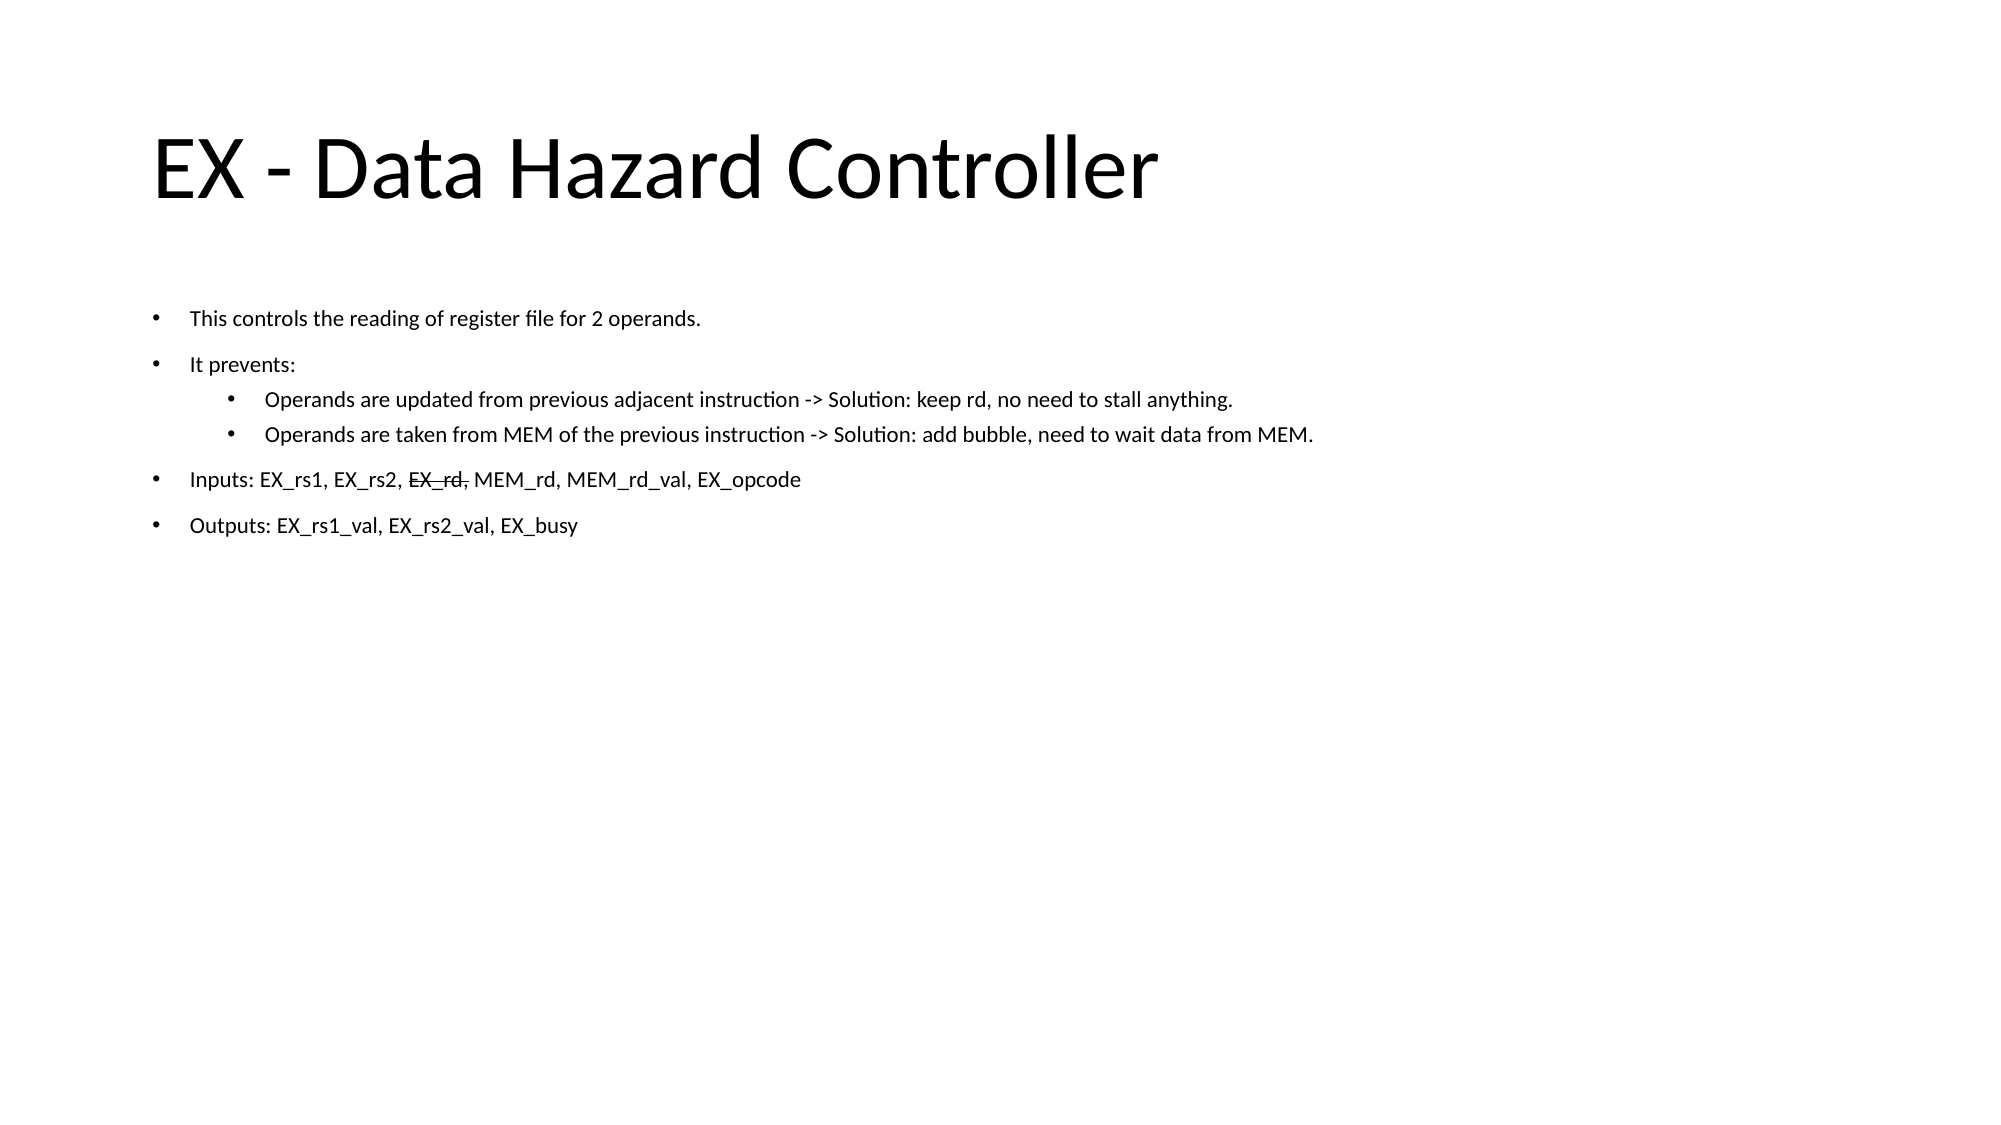

# EX - Data Hazard Controller
This controls the reading of register file for 2 operands.
It prevents:
Operands are updated from previous adjacent instruction -> Solution: keep rd, no need to stall anything.
Operands are taken from MEM of the previous instruction -> Solution: add bubble, need to wait data from MEM.
Inputs: EX_rs1, EX_rs2, EX_rd, MEM_rd, MEM_rd_val, EX_opcode
Outputs: EX_rs1_val, EX_rs2_val, EX_busy